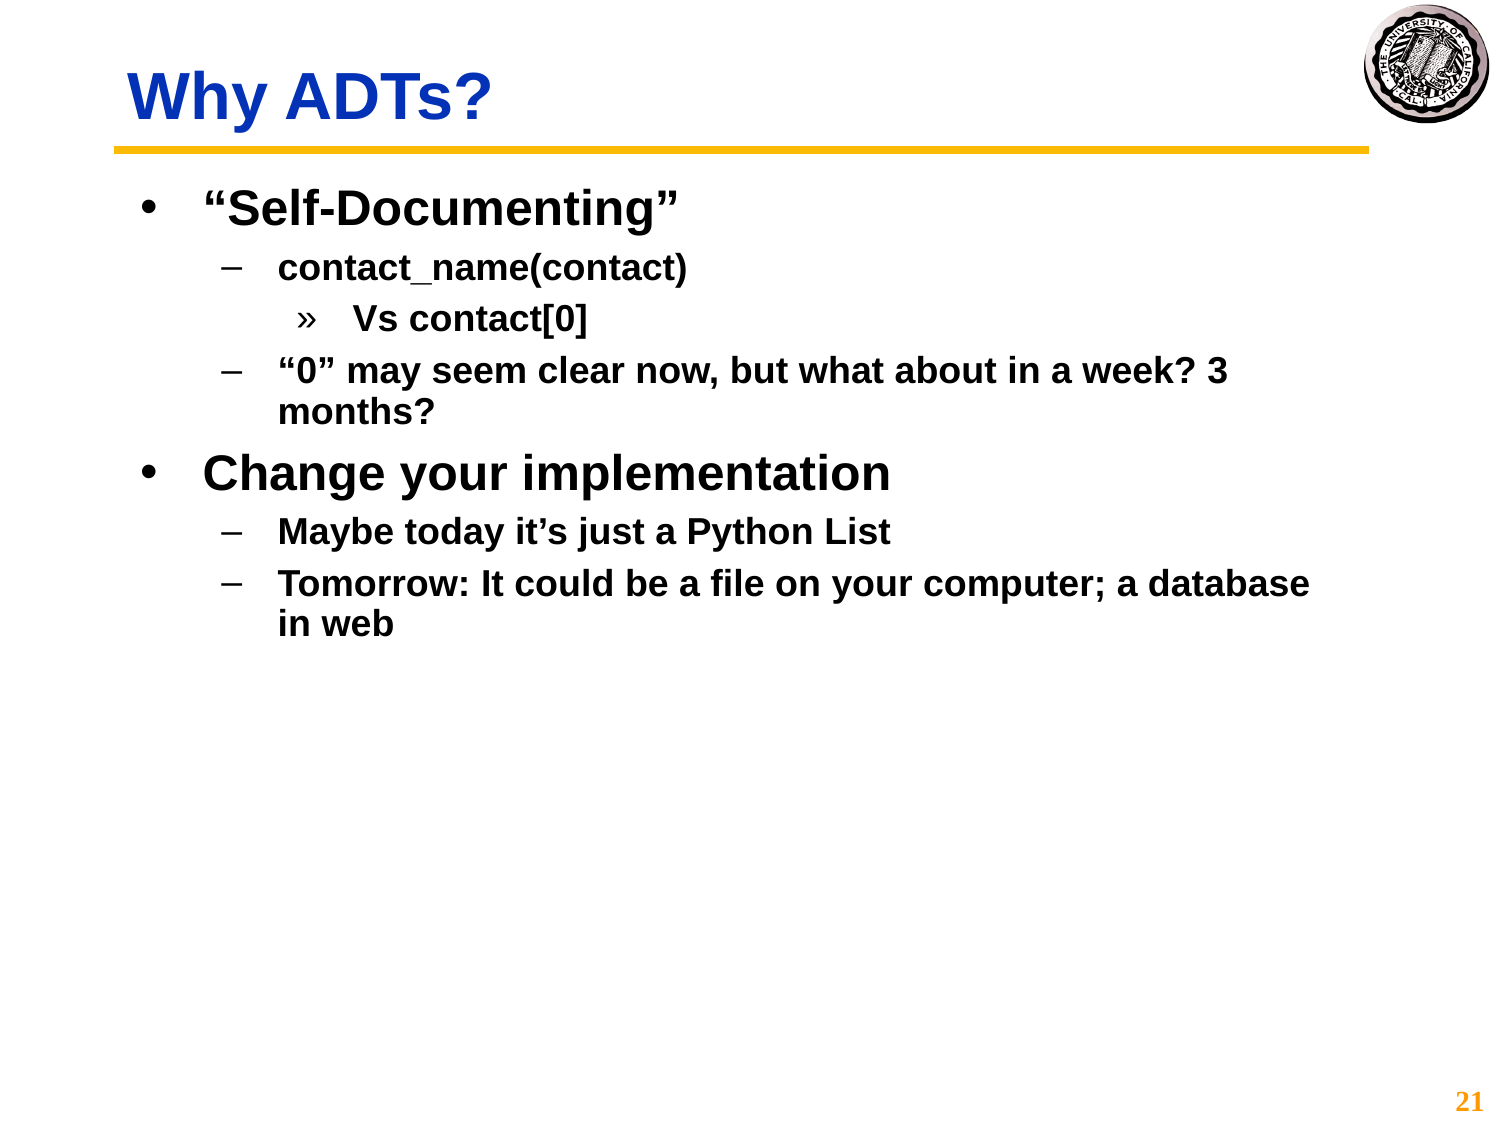

# Why ADTs?
“Self-Documenting”
contact_name(contact)
Vs contact[0]
“0” may seem clear now, but what about in a week? 3 months?
Change your implementation
Maybe today it’s just a Python List
Tomorrow: It could be a file on your computer; a database in web
21